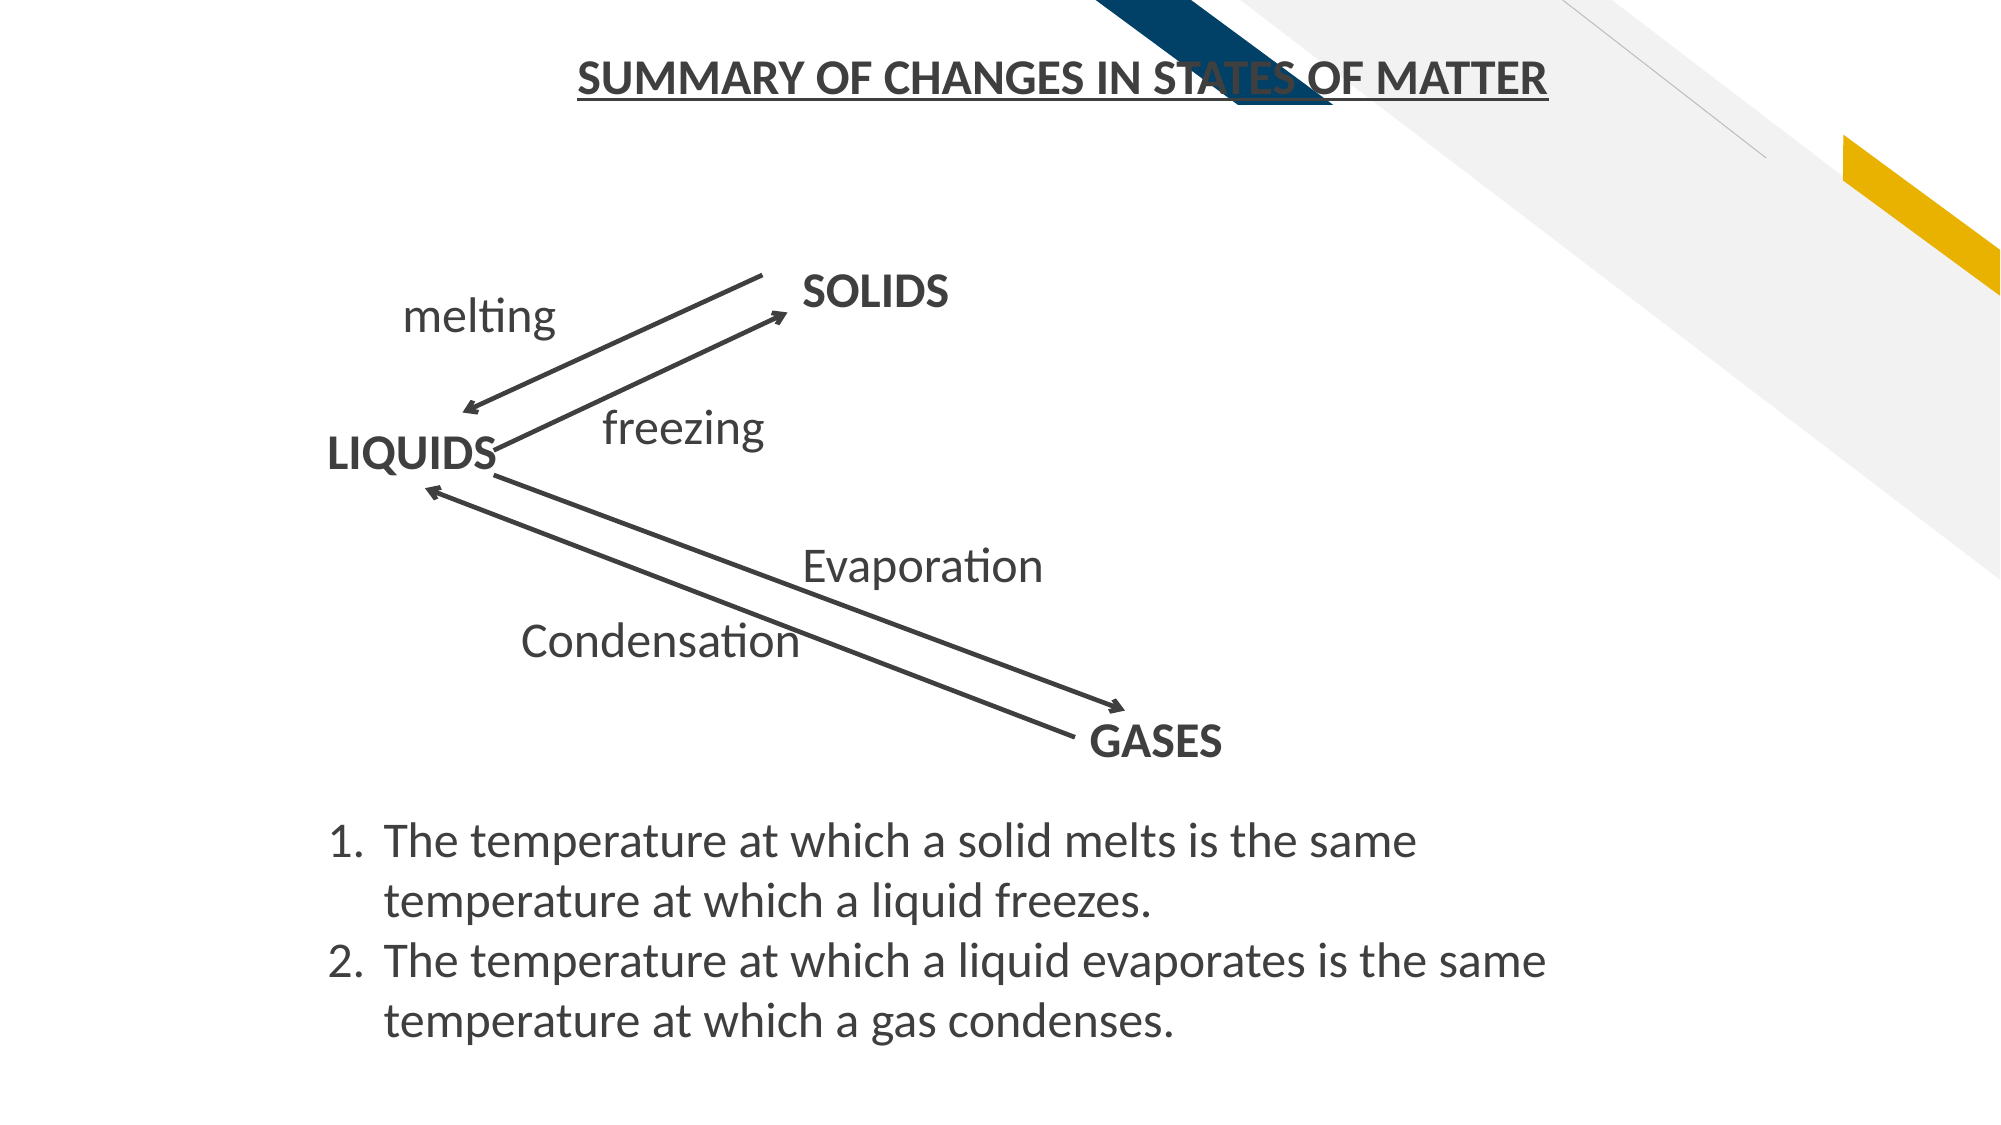

SUMMARY OF CHANGES IN STATES OF MATTER
SOLIDS
melting
freezing
LIQUIDS
Evaporation
Condensation
GASES
The temperature at which a solid melts is the same temperature at which a liquid freezes.
The temperature at which a liquid evaporates is the same temperature at which a gas condenses.